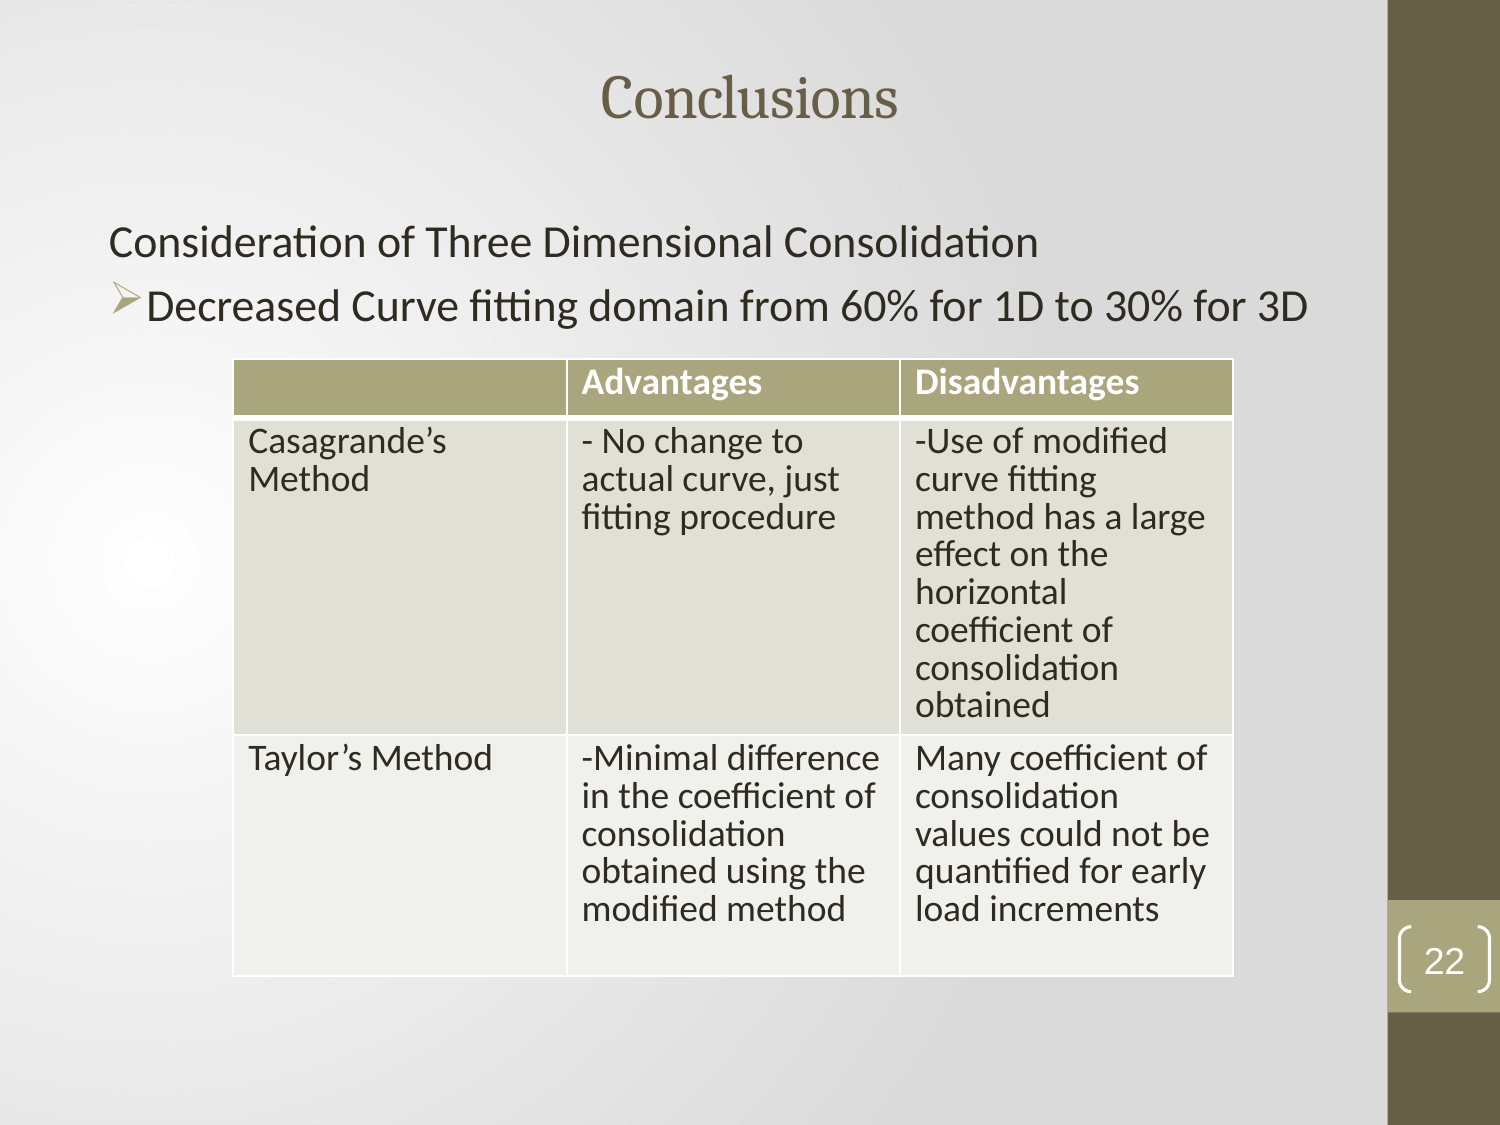

# Conclusions
Consideration of Three Dimensional Consolidation
Decreased Curve fitting domain from 60% for 1D to 30% for 3D

|  | Advantages | Disadvantages |
| --- | --- | --- |
| Casagrande’s Method | - No change to actual curve, just fitting procedure | -Use of modified curve fitting method has a large effect on the horizontal coefficient of consolidation obtained |
| Taylor’s Method | -Minimal difference in the coefficient of consolidation obtained using the modified method | Many coefficient of consolidation values could not be quantified for early load increments |
22